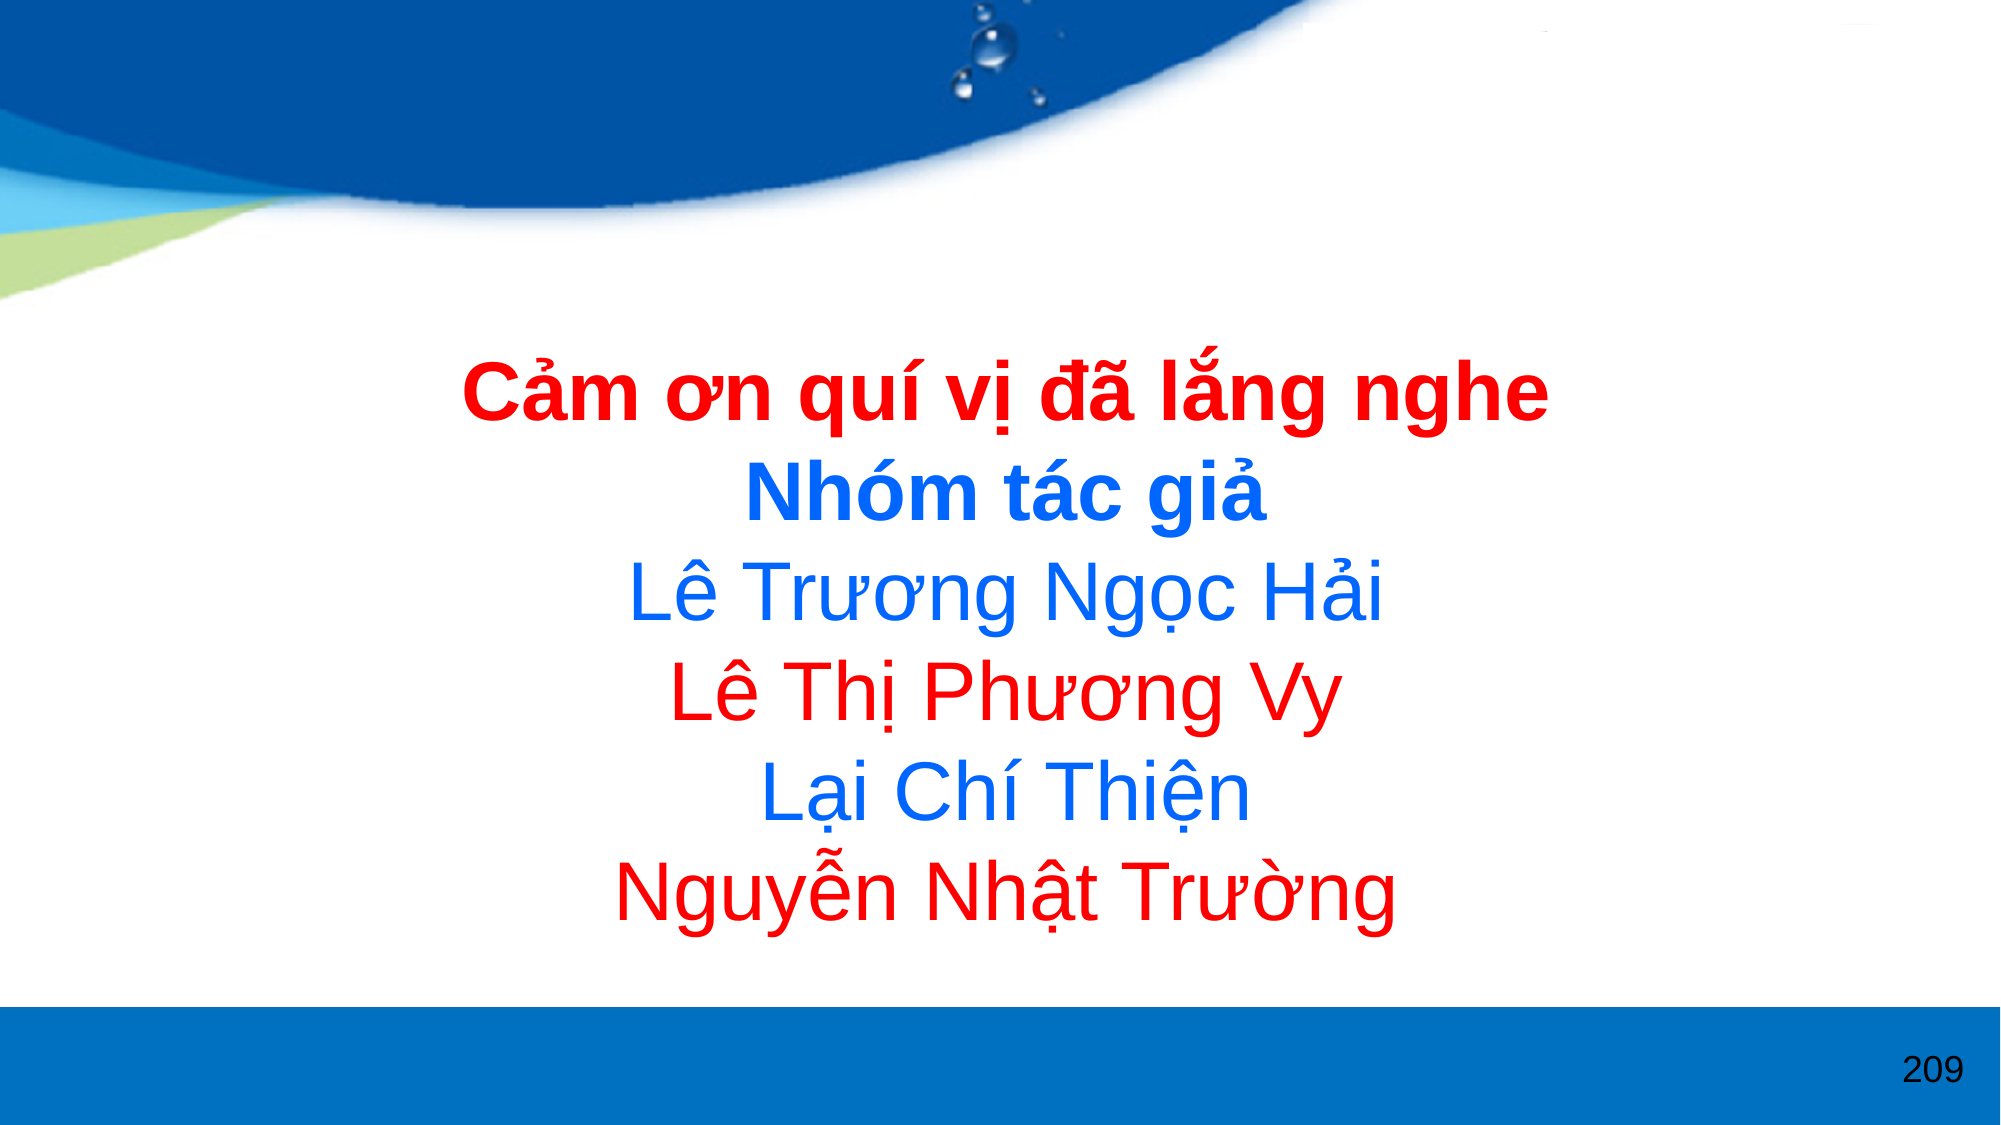

# Cảm ơn quí vị đã lắng nghe Nhóm tác giả Lê Trương Ngọc Hải Lê Thị Phương Vy Lại Chí Thiện Nguyễn Nhật Trường